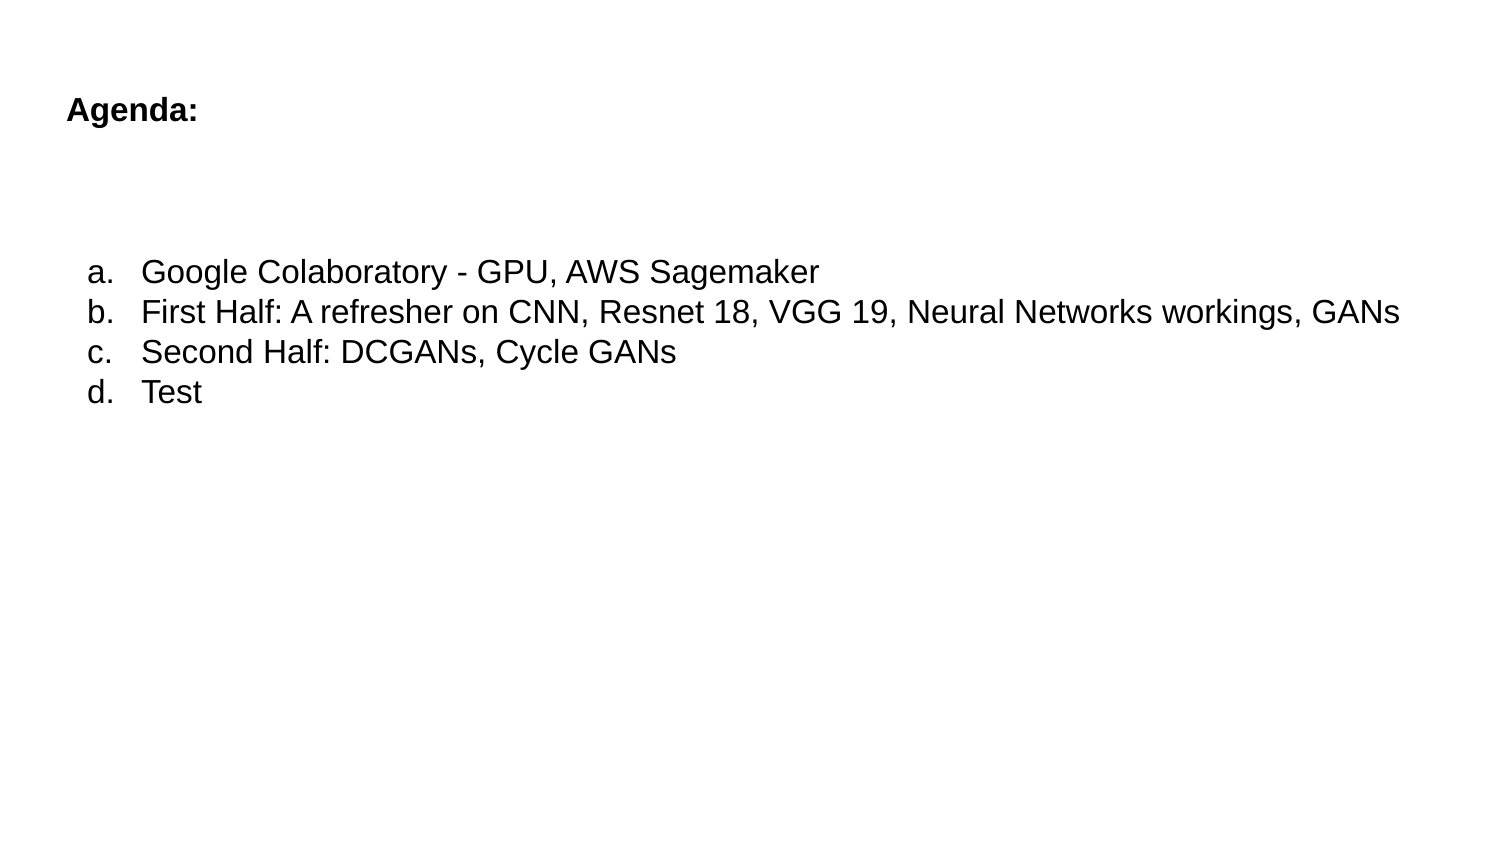

# Agenda:

Google Colaboratory - GPU, AWS Sagemaker
First Half: A refresher on CNN, Resnet 18, VGG 19, Neural Networks workings, GANs
Second Half: DCGANs, Cycle GANs
Test